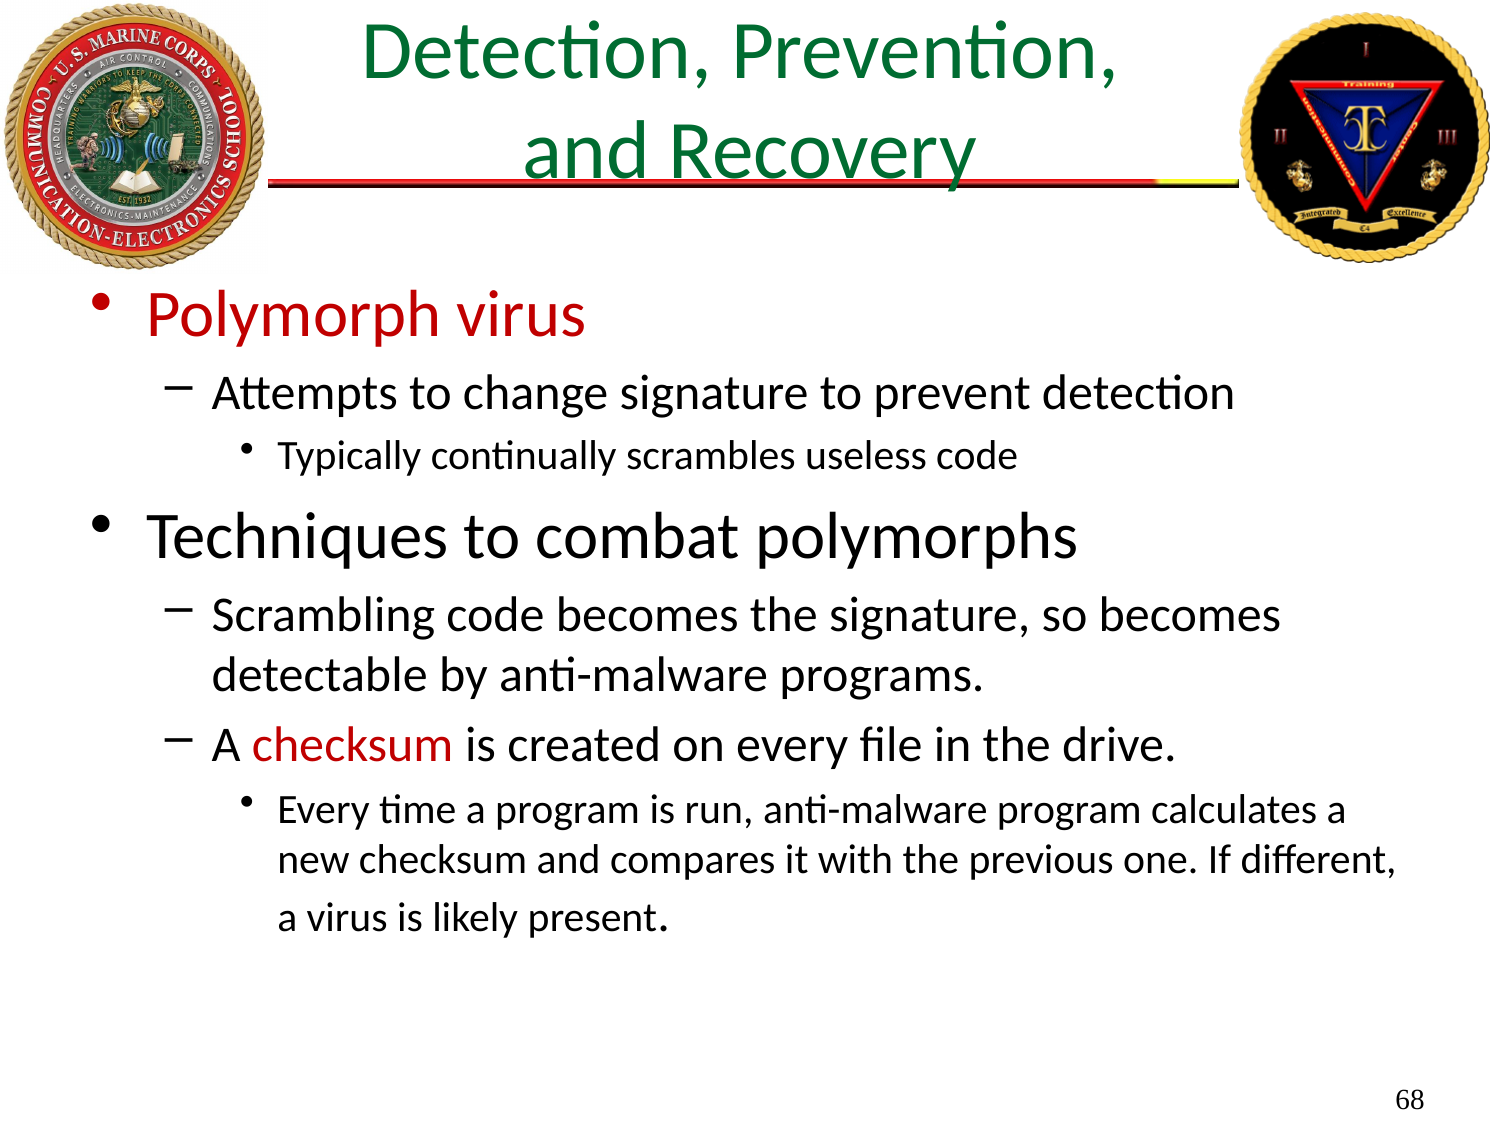

# Detection, Prevention, and Recovery
Polymorph virus
Attempts to change signature to prevent detection
Typically continually scrambles useless code
Techniques to combat polymorphs
Scrambling code becomes the signature, so becomes detectable by anti-malware programs.
A checksum is created on every file in the drive.
Every time a program is run, anti-malware program calculates a new checksum and compares it with the previous one. If different, a virus is likely present.